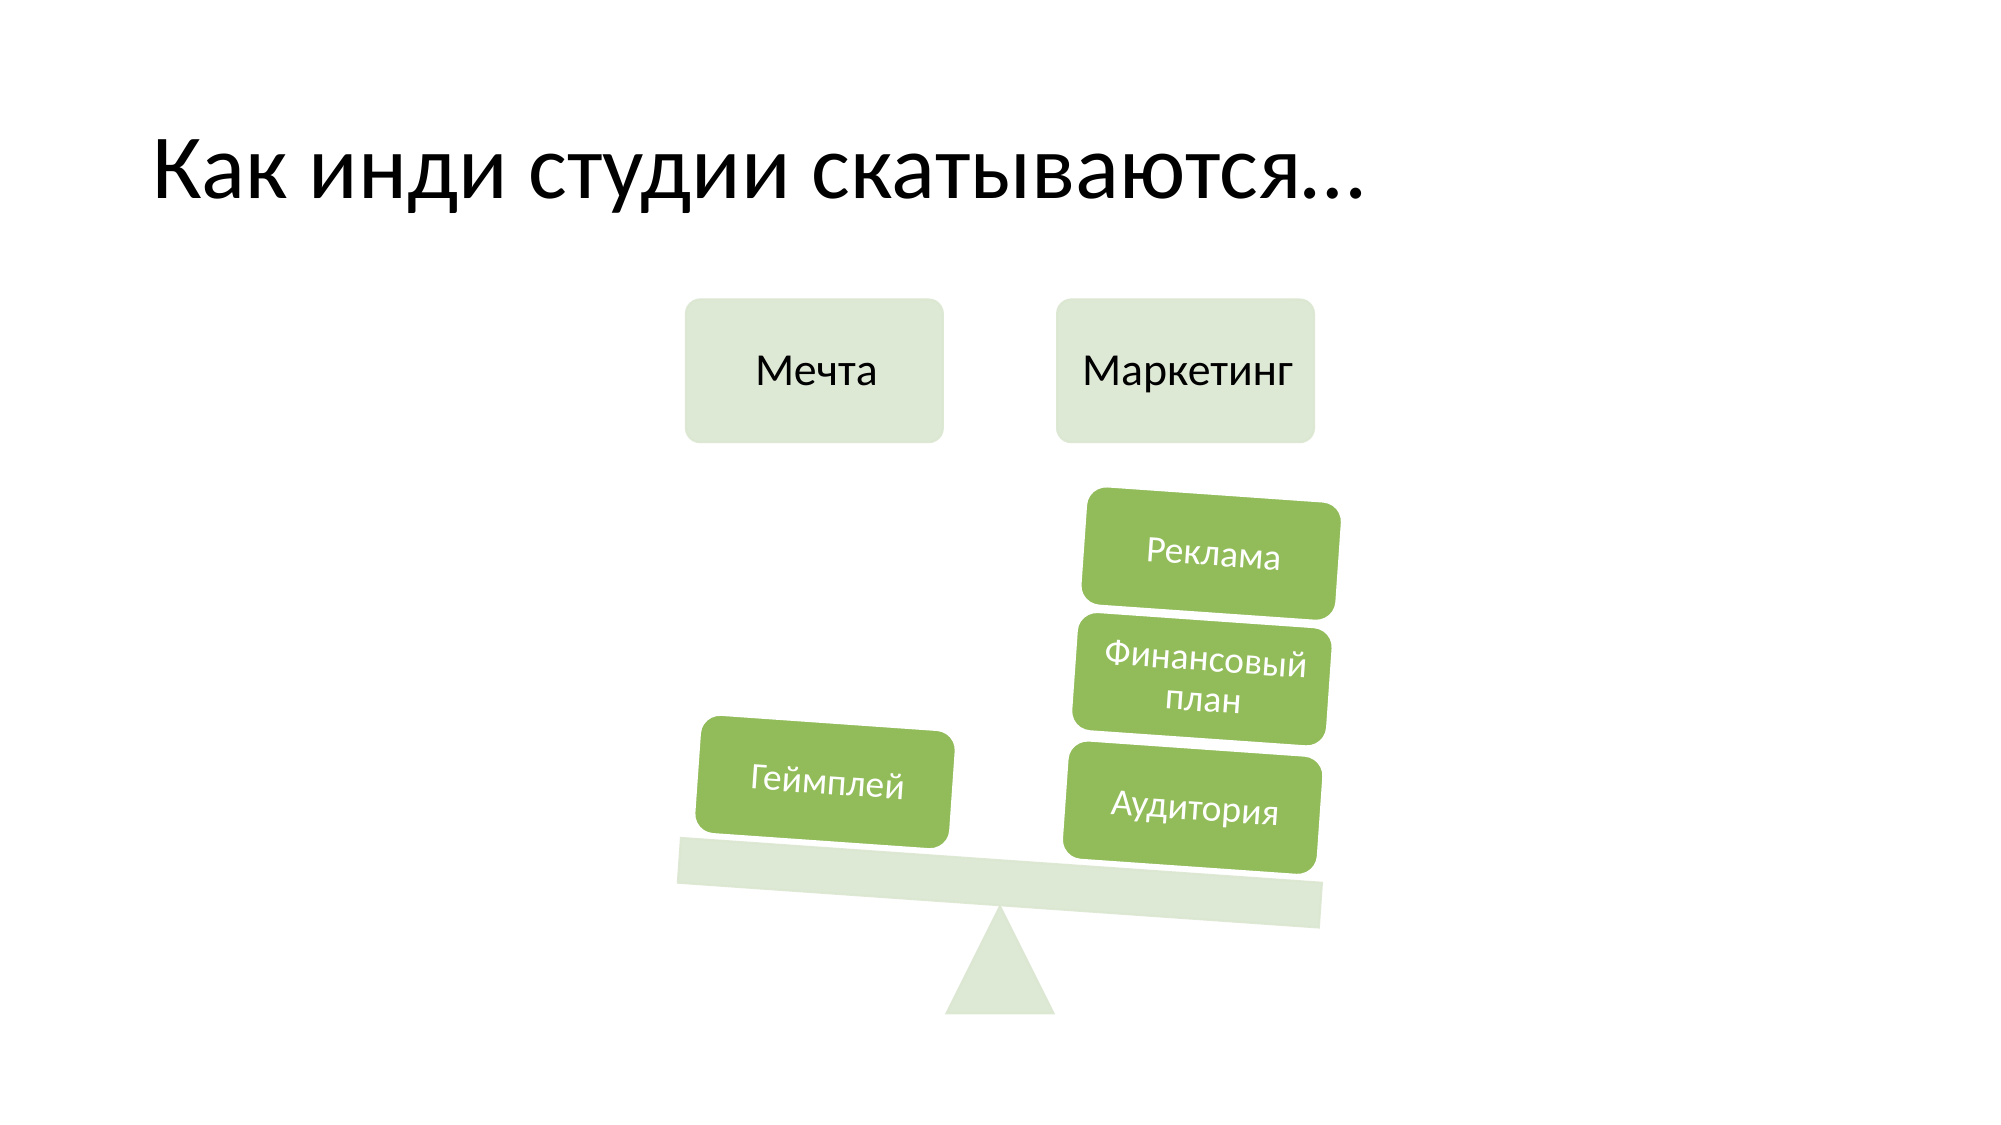

# Как инди студии скатываются…
Мечта
Маркетинг
Аудитория
Финансовый план
Реклама
Геймплей